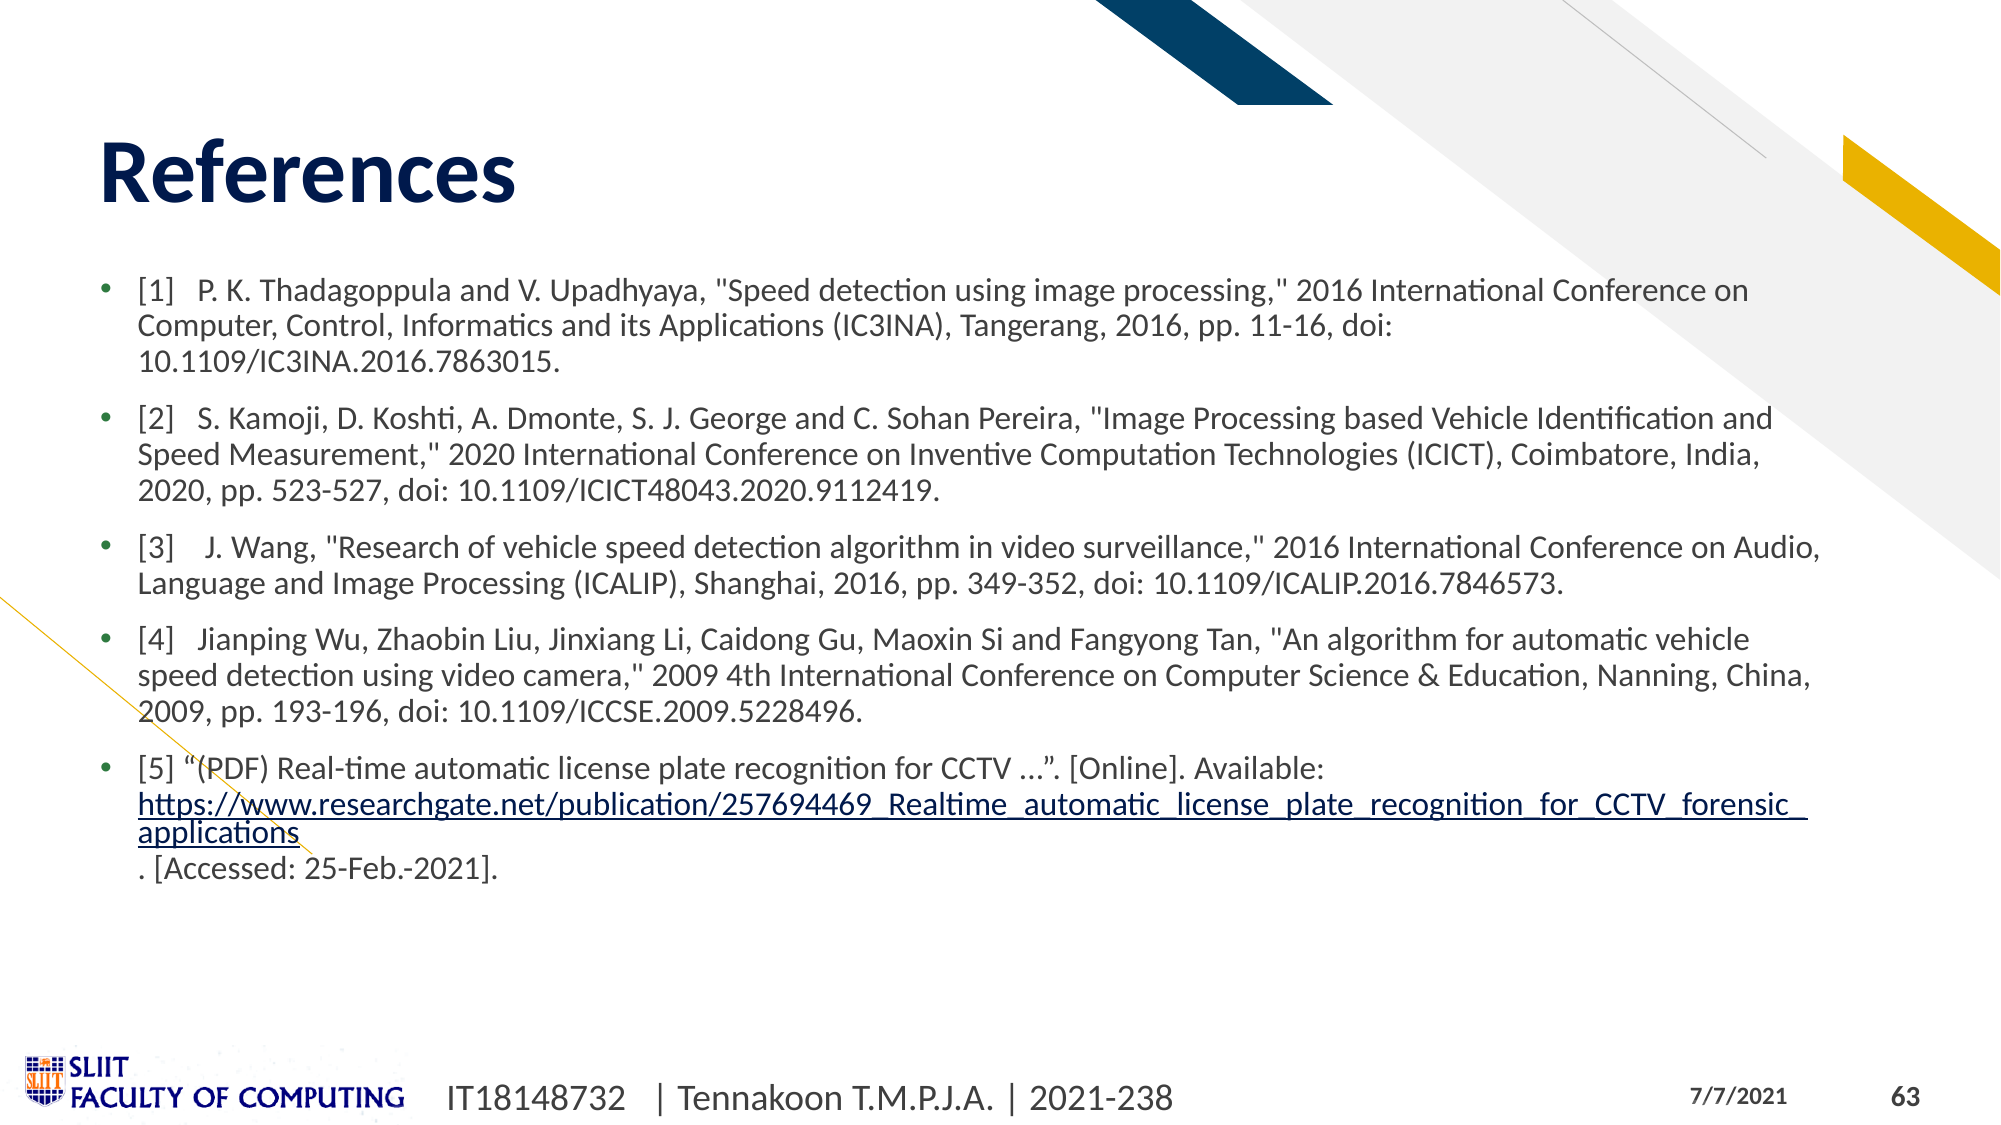

# References
[1]   P. K. Thadagoppula and V. Upadhyaya, "Speed detection using image processing," 2016 International Conference on Computer, Control, Informatics and its Applications (IC3INA), Tangerang, 2016, pp. 11-16, doi: 10.1109/IC3INA.2016.7863015.
[2]   S. Kamoji, D. Koshti, A. Dmonte, S. J. George and C. Sohan Pereira, "Image Processing based Vehicle Identification and Speed Measurement," 2020 International Conference on Inventive Computation Technologies (ICICT), Coimbatore, India, 2020, pp. 523-527, doi: 10.1109/ICICT48043.2020.9112419.
[3]    J. Wang, "Research of vehicle speed detection algorithm in video surveillance," 2016 International Conference on Audio, Language and Image Processing (ICALIP), Shanghai, 2016, pp. 349-352, doi: 10.1109/ICALIP.2016.7846573.
[4]   Jianping Wu, Zhaobin Liu, Jinxiang Li, Caidong Gu, Maoxin Si and Fangyong Tan, "An algorithm for automatic vehicle speed detection using video camera," 2009 4th International Conference on Computer Science & Education, Nanning, China, 2009, pp. 193-196, doi: 10.1109/ICCSE.2009.5228496.
[5] “(PDF) Real-time automatic license plate recognition for CCTV ...”. [Online]. Available: https://www.researchgate.net/publication/257694469_Realtime_automatic_license_plate_recognition_for_CCTV_forensic_applications. [Accessed: 25-Feb.-2021].
IT18148732   | Tennakoon T.M.P.J.A. | 2021-238